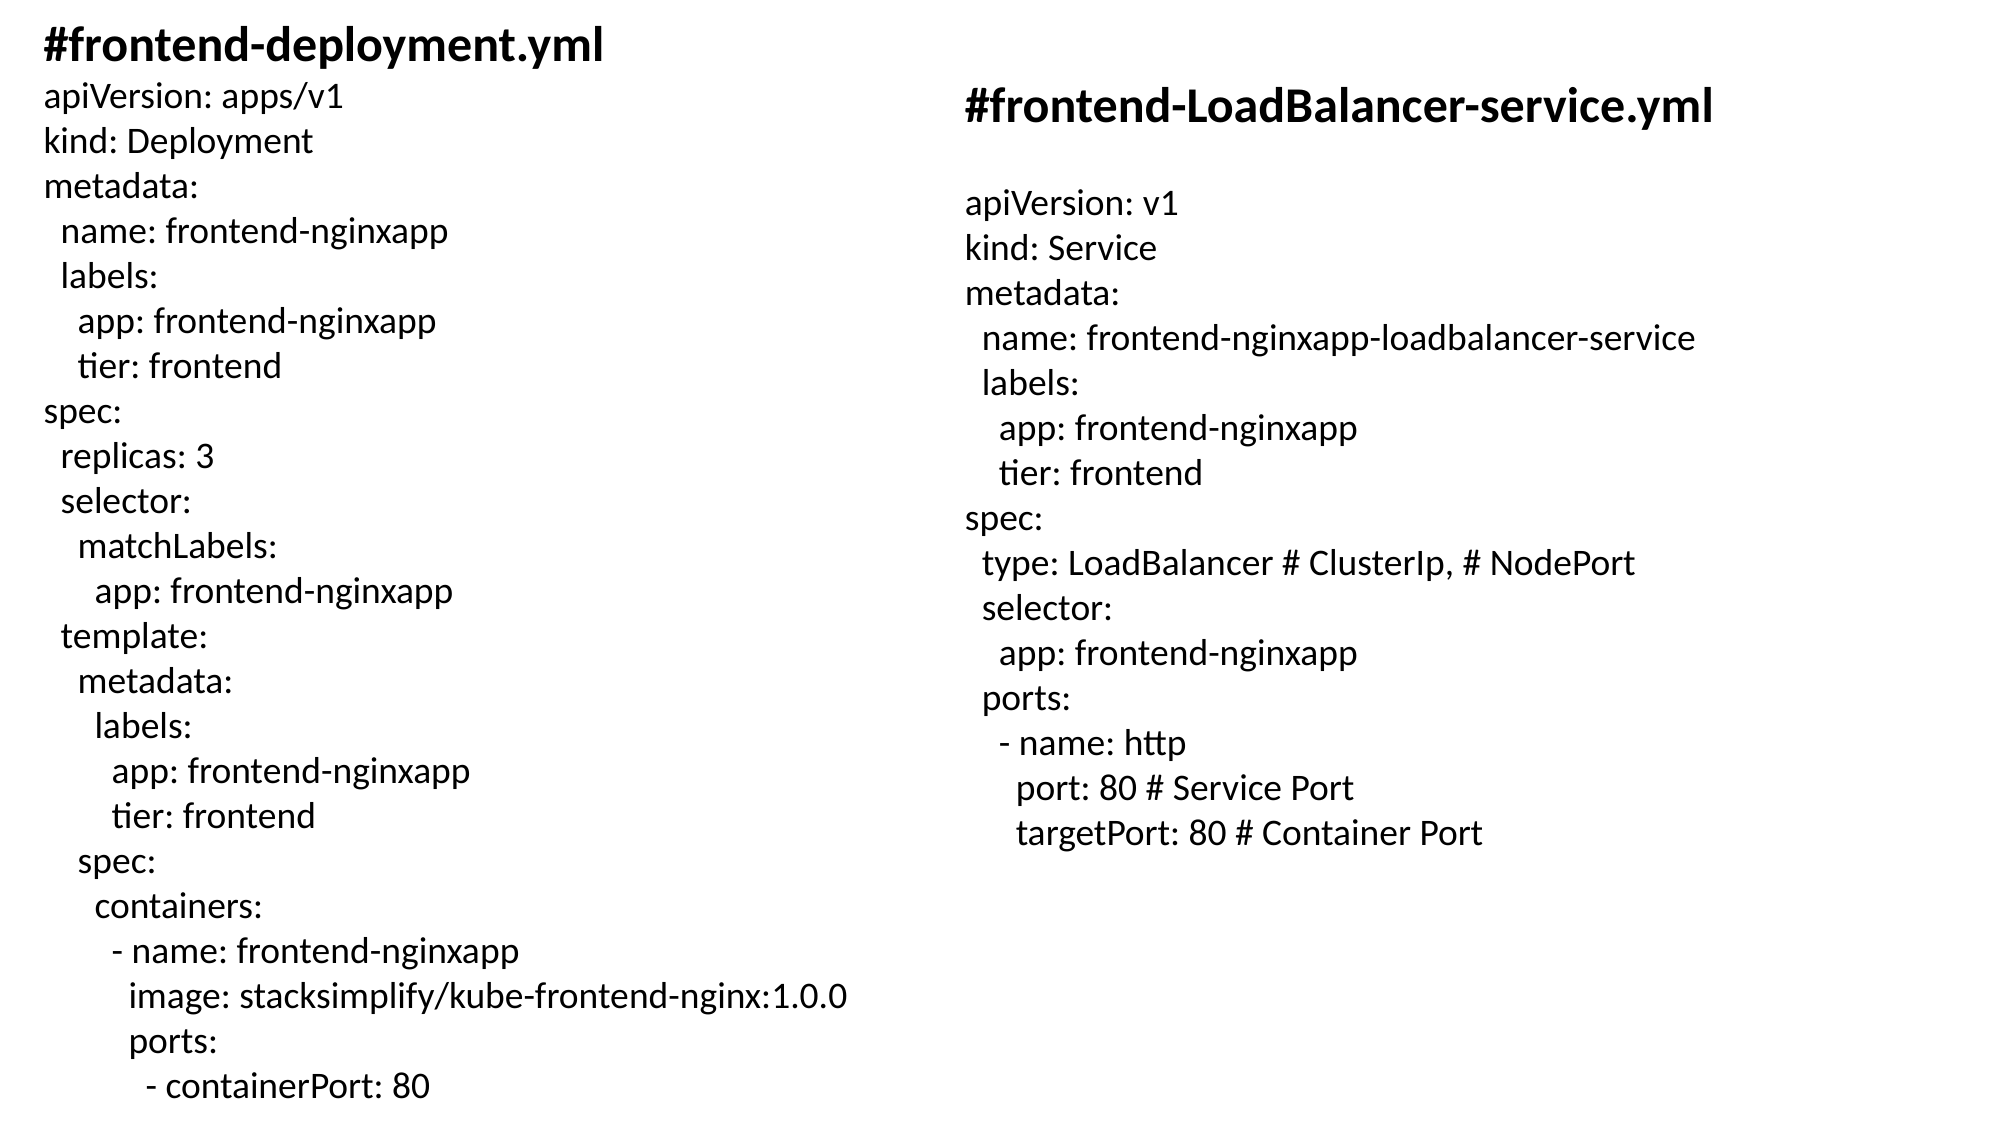

#frontend-deployment.yml
apiVersion: apps/v1
kind: Deployment
metadata:
  name: frontend-nginxapp
  labels:
    app: frontend-nginxapp
    tier: frontend
spec:
  replicas: 3
  selector:
    matchLabels:
      app: frontend-nginxapp
  template:
    metadata:
      labels:
        app: frontend-nginxapp
        tier: frontend
    spec:
      containers:
        - name: frontend-nginxapp
          image: stacksimplify/kube-frontend-nginx:1.0.0
          ports:
            - containerPort: 80
#frontend-LoadBalancer-service.yml

apiVersion: v1
kind: Service
metadata:
  name: frontend-nginxapp-loadbalancer-service
  labels:
    app: frontend-nginxapp
    tier: frontend
spec:
  type: LoadBalancer # ClusterIp, # NodePort
  selector:
    app: frontend-nginxapp
  ports:
    - name: http
      port: 80 # Service Port
      targetPort: 80 # Container Port